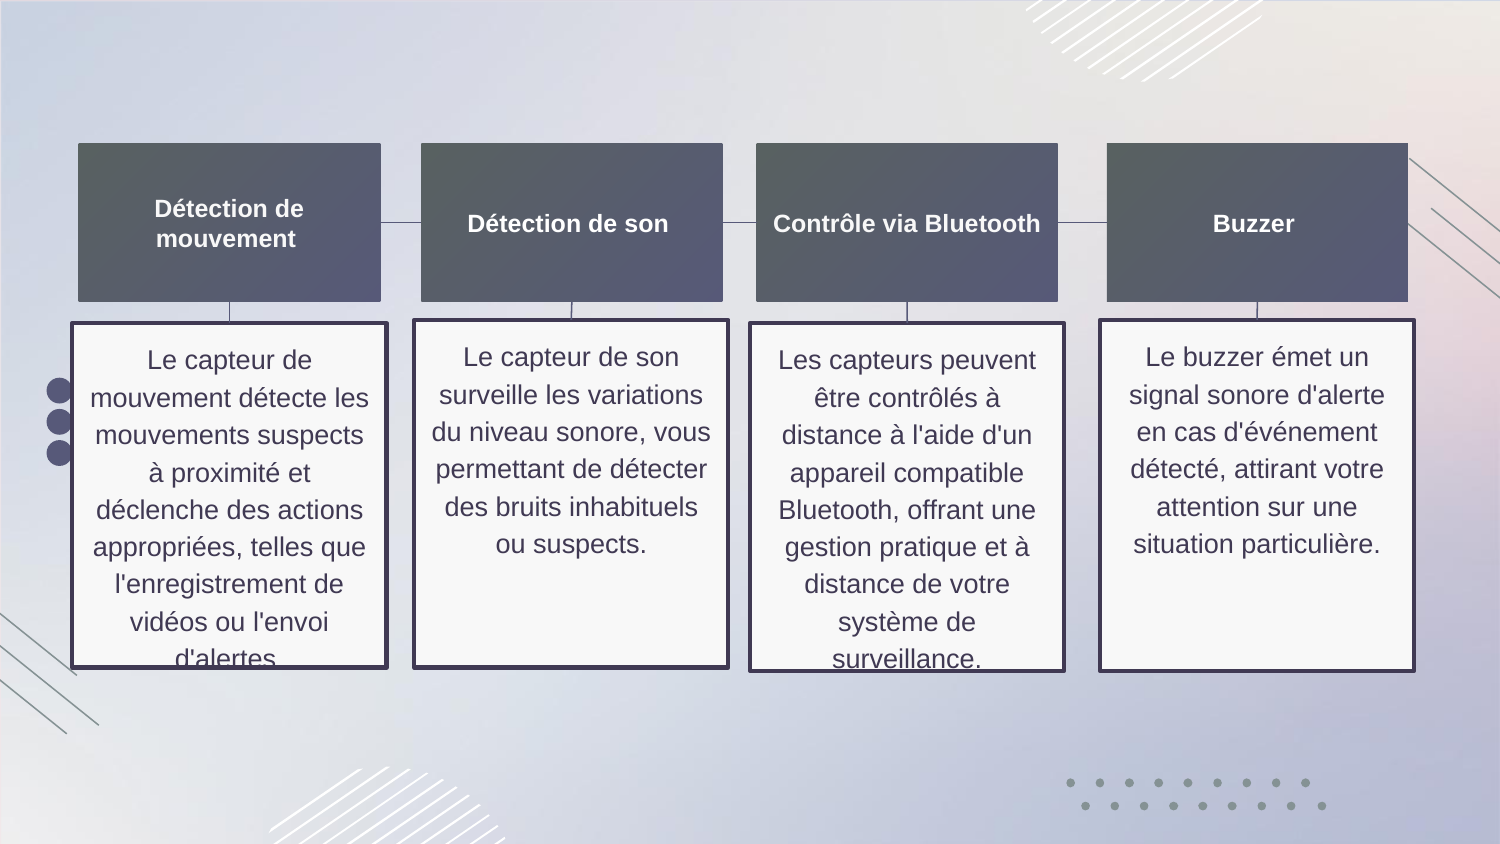

Détection de son
Contrôle via Bluetooth
Buzzer
Détection de mouvement
Le buzzer émet un signal sonore d'alerte en cas d'événement détecté, attirant votre attention sur une situation particulière.
Le capteur de son surveille les variations du niveau sonore, vous permettant de détecter des bruits inhabituels ou suspects.
Les capteurs peuvent être contrôlés à distance à l'aide d'un appareil compatible Bluetooth, offrant une gestion pratique et à distance de votre système de surveillance.
Le capteur de mouvement détecte les mouvements suspects à proximité et déclenche des actions appropriées, telles que l'enregistrement de vidéos ou l'envoi d'alertes.